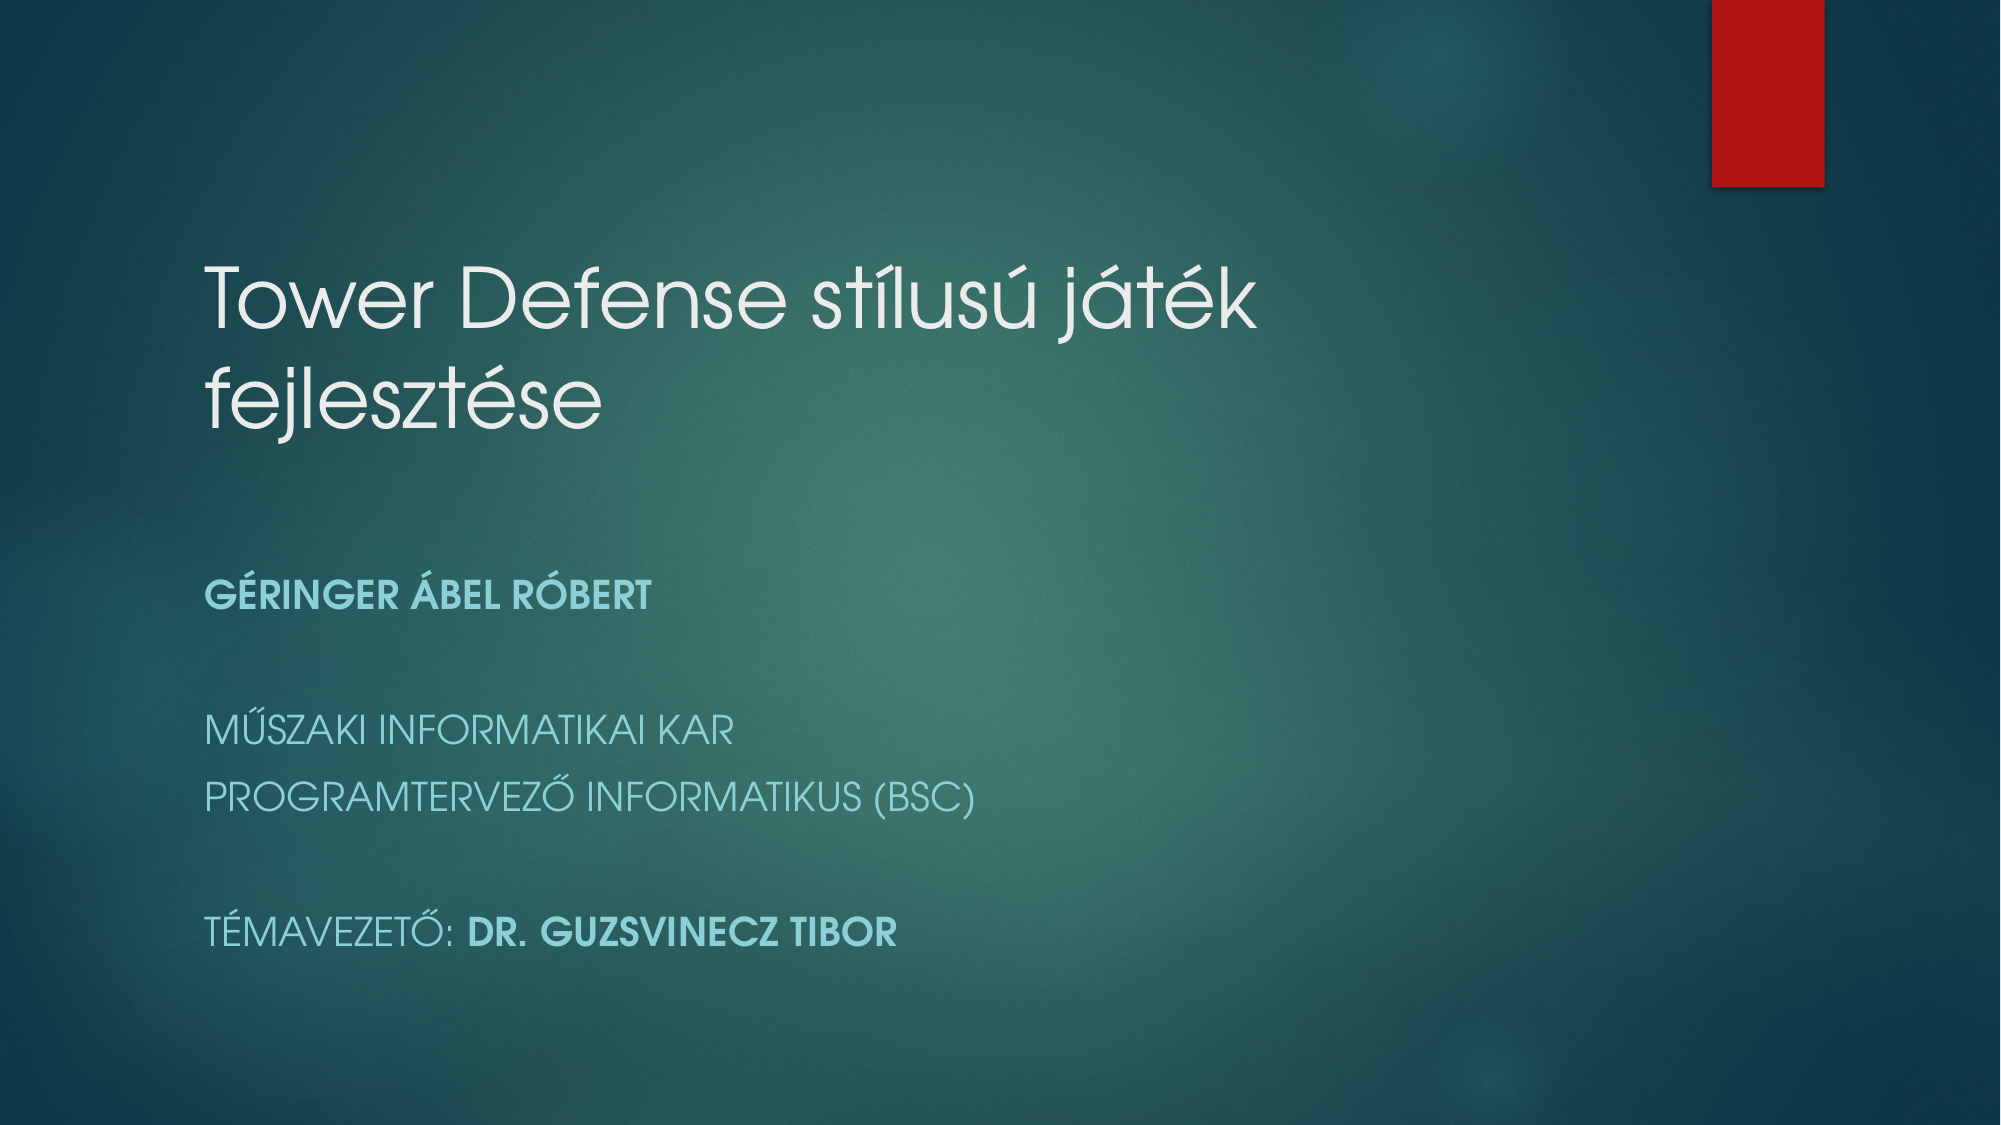

# Tower Defense stílusú játék fejlesztése
Géringer Ábel Róbert

Műszaki informatikai kar
Programtervező informatikus (Bsc)

Témavezető: Dr. Guzsvinecz Tibor